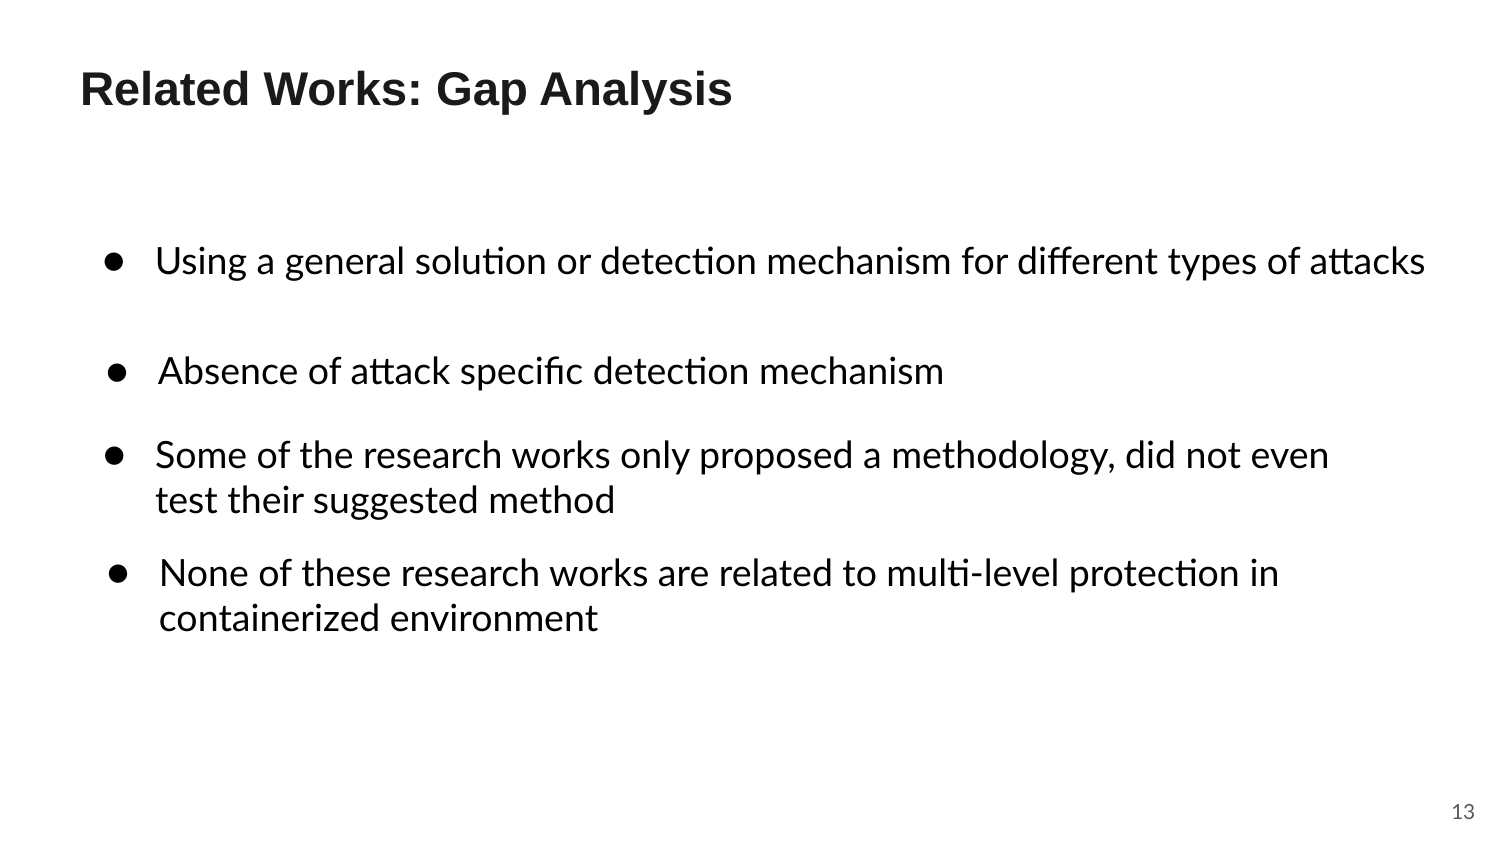

Related Works: Gap Analysis
Using a general solution or detection mechanism for different types of attacks
Absence of attack specific detection mechanism
Some of the research works only proposed a methodology, did not even test their suggested method
None of these research works are related to multi-level protection in containerized environment
13